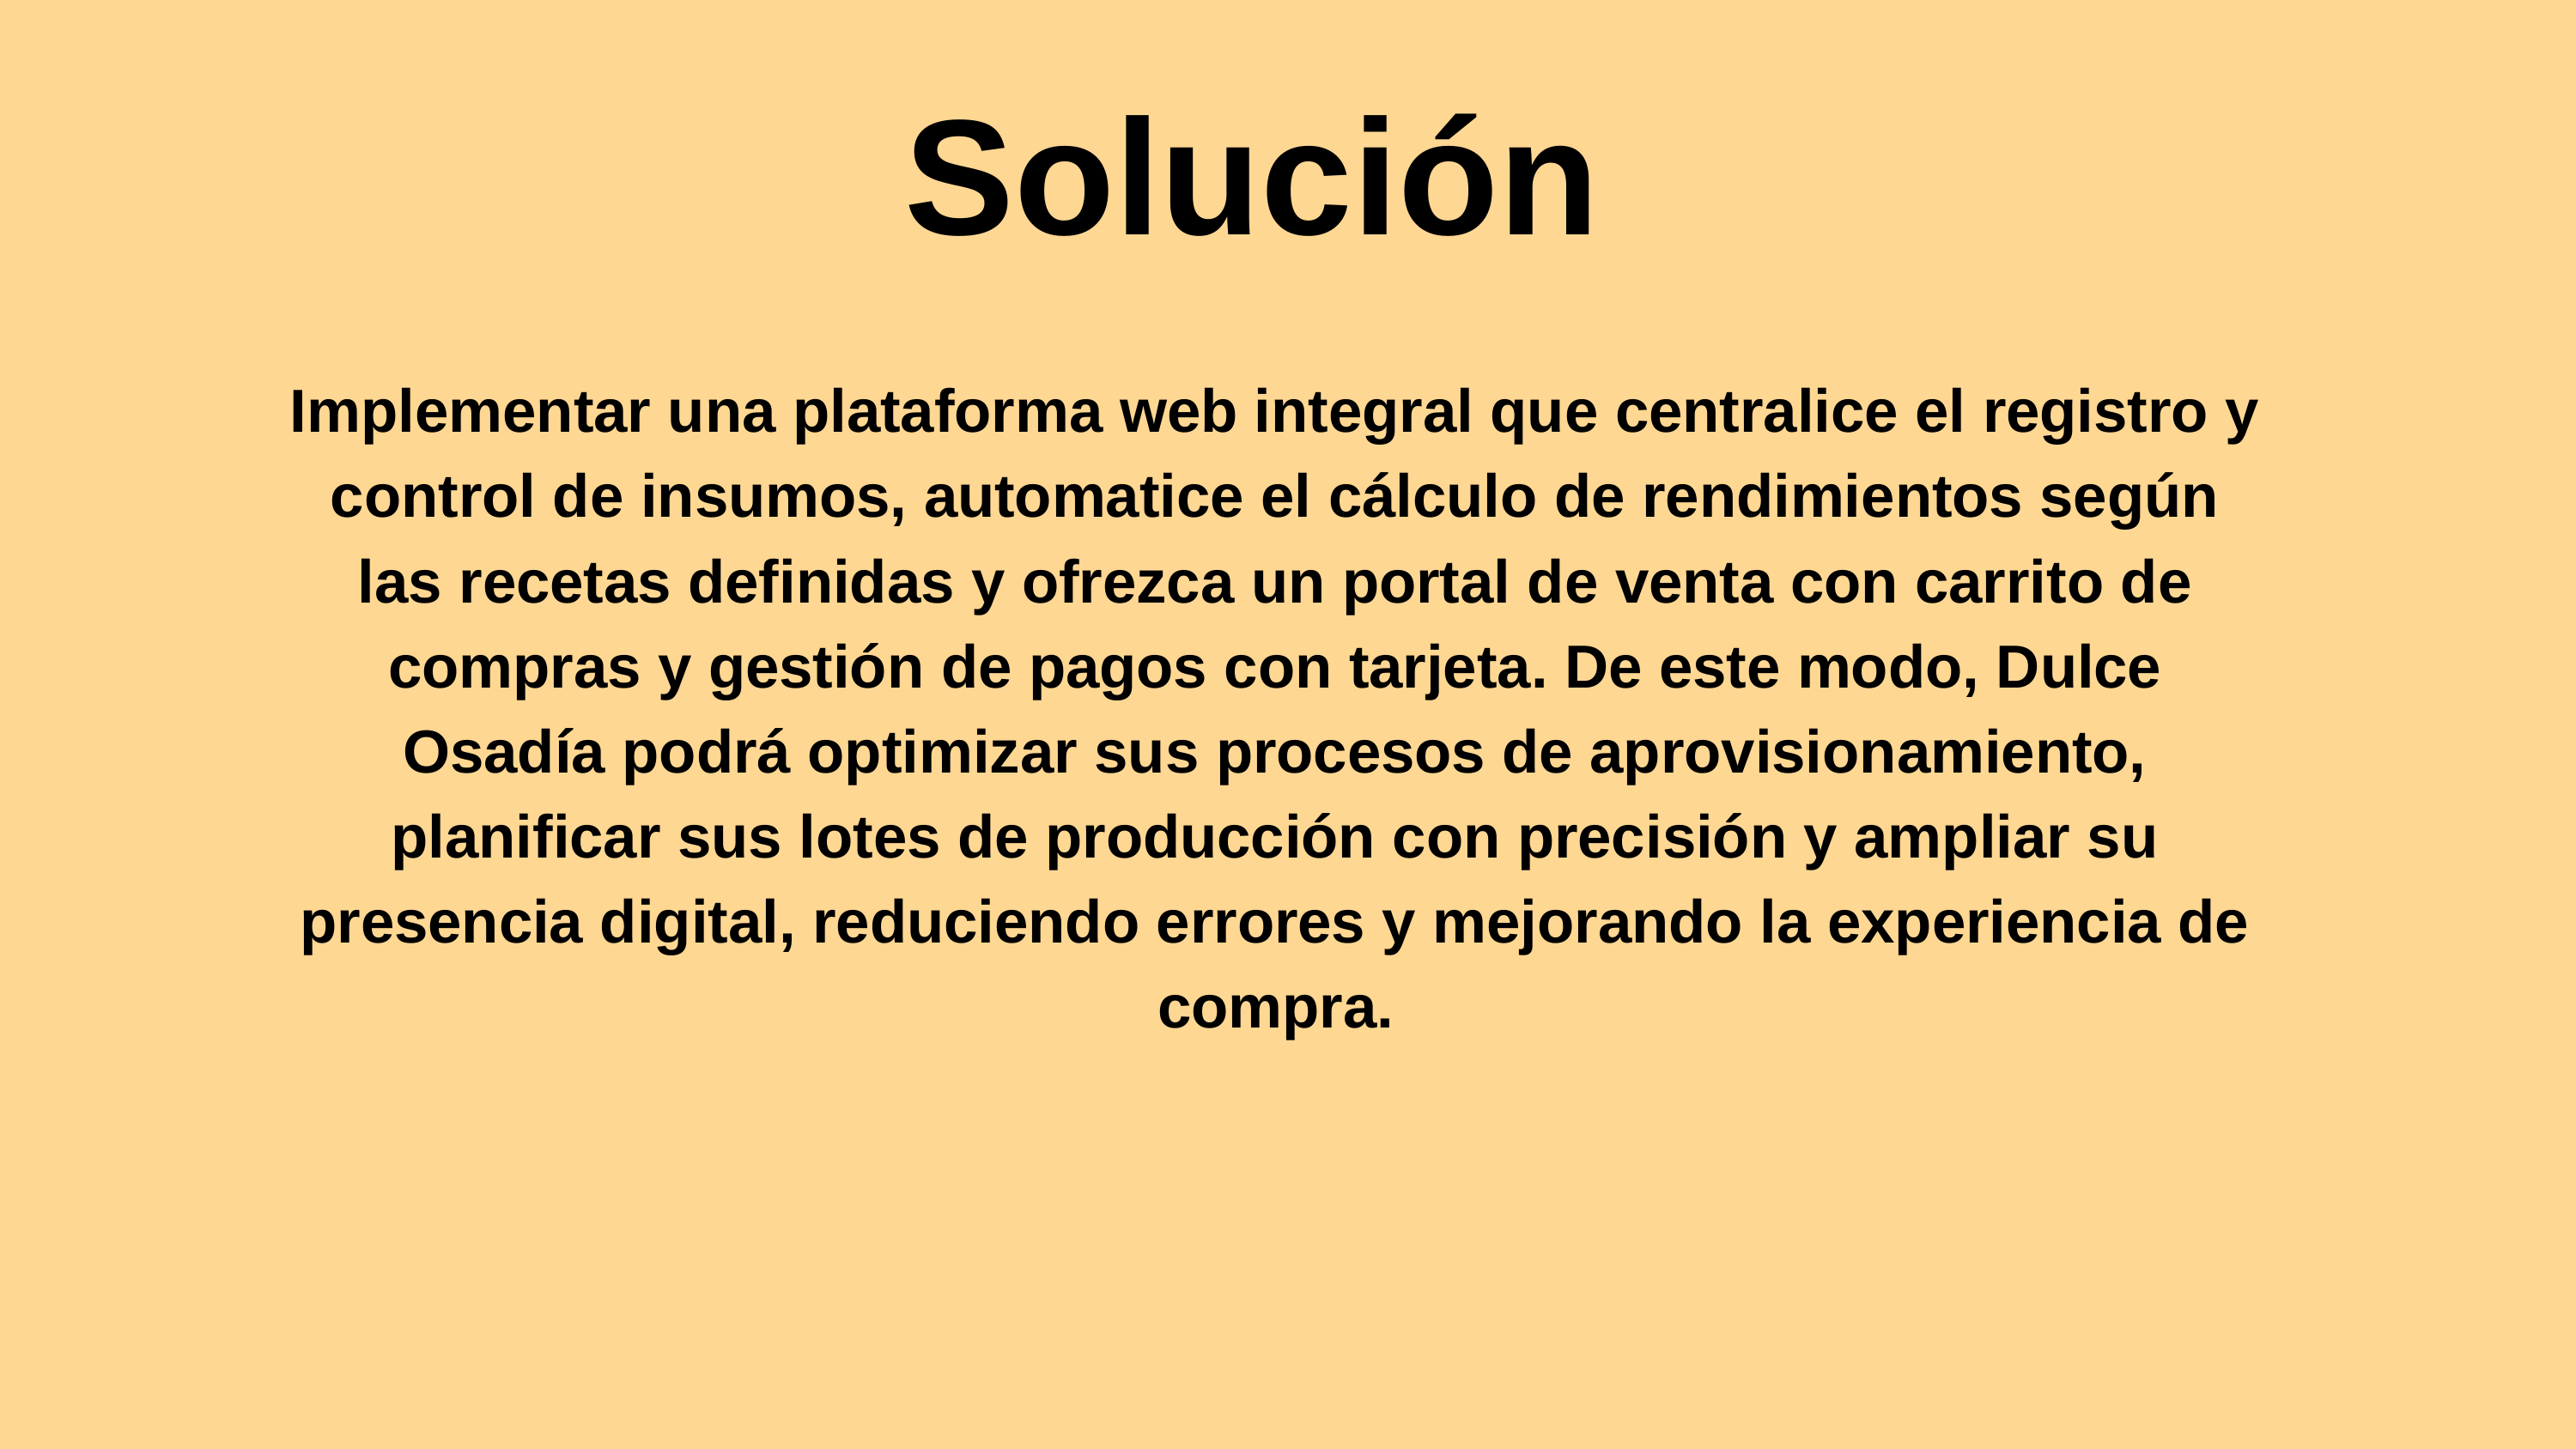

Solución
Implementar una plataforma web integral que centralice el registro y control de insumos, automatice el cálculo de rendimientos según las recetas definidas y ofrezca un portal de venta con carrito de compras y gestión de pagos con tarjeta. De este modo, Dulce Osadía podrá optimizar sus procesos de aprovisionamiento, planificar sus lotes de producción con precisión y ampliar su presencia digital, reduciendo errores y mejorando la experiencia de compra.